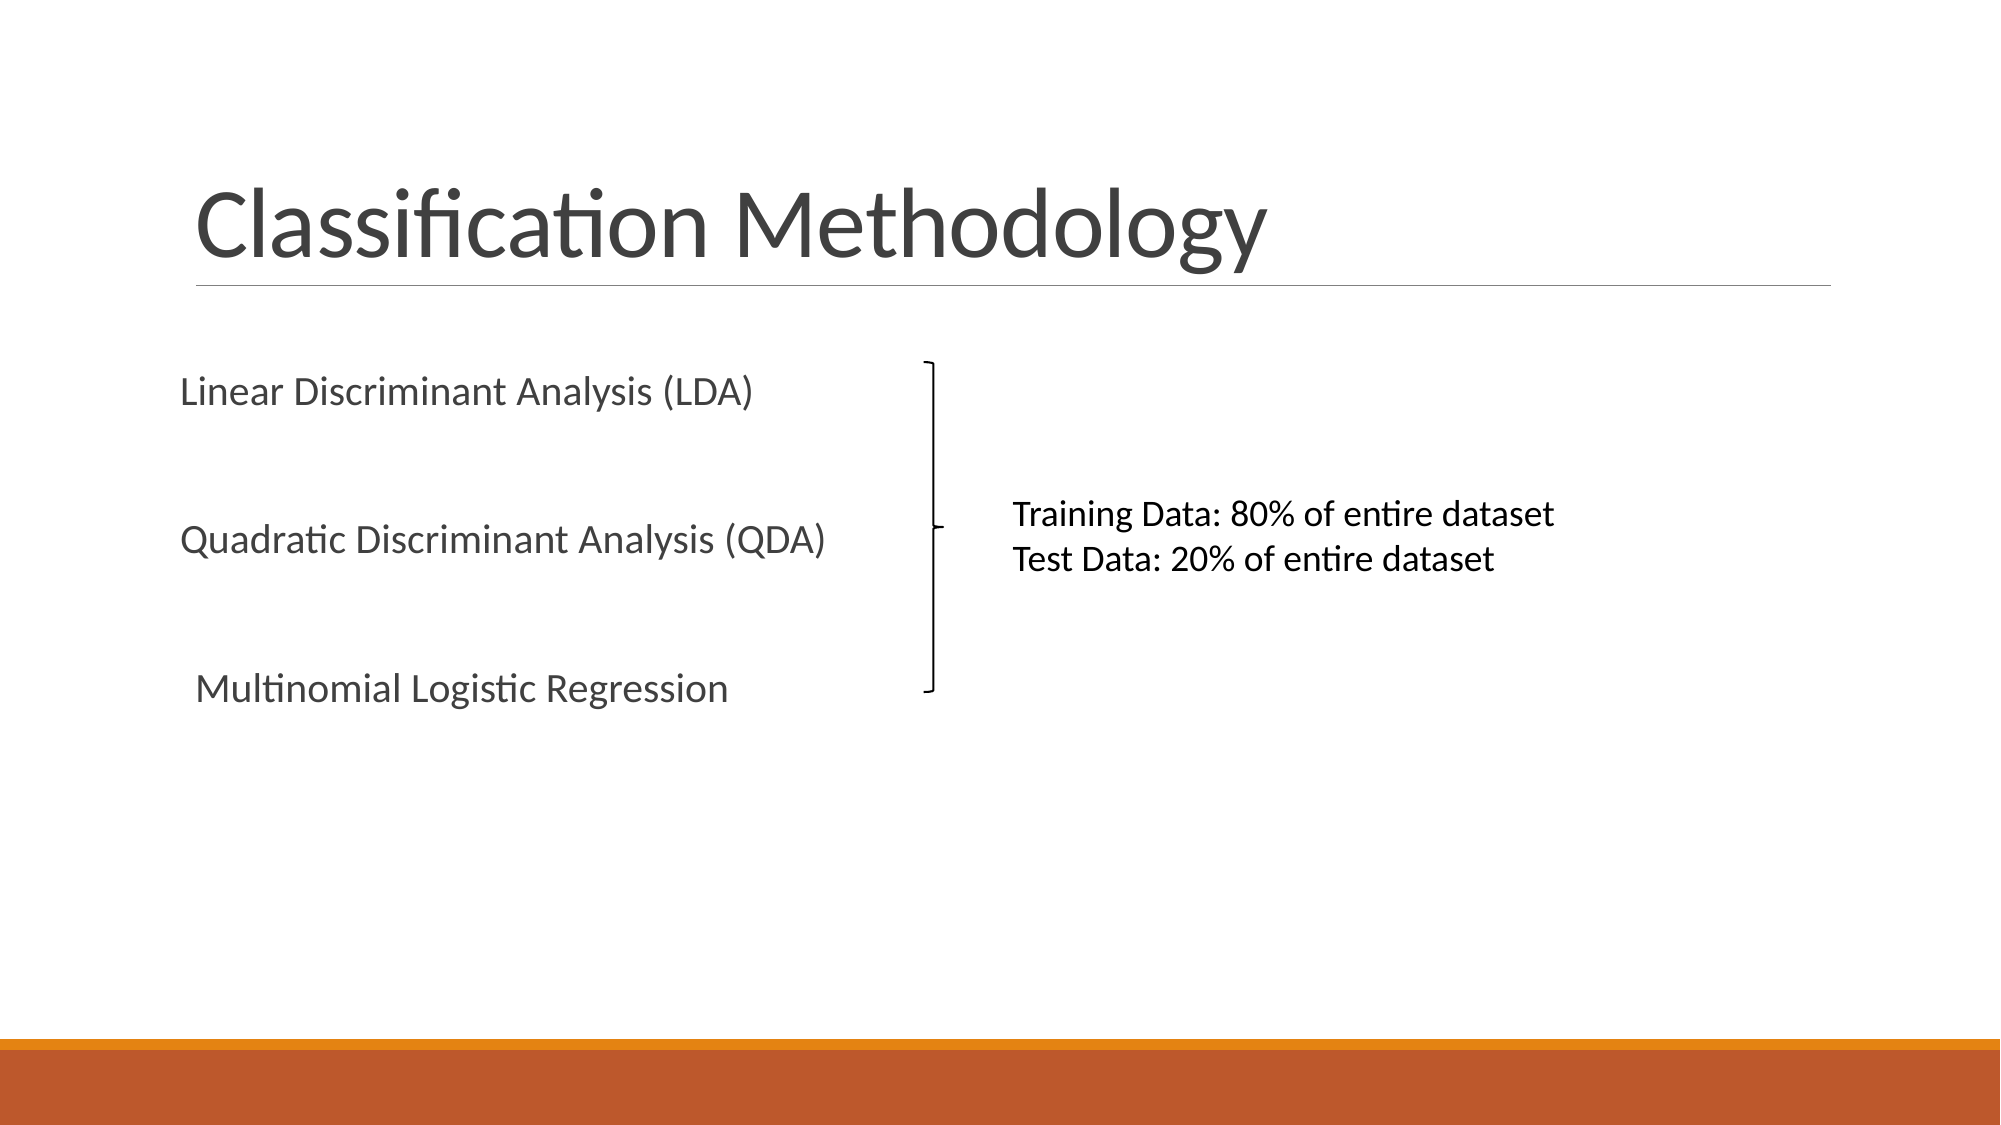

# Classification Methodology
Linear Discriminant Analysis (LDA)

Quadratic Discriminant Analysis (QDA)

Multinomial Logistic Regression

Training Data: 80% of entire dataset
Test Data: 20% of entire dataset